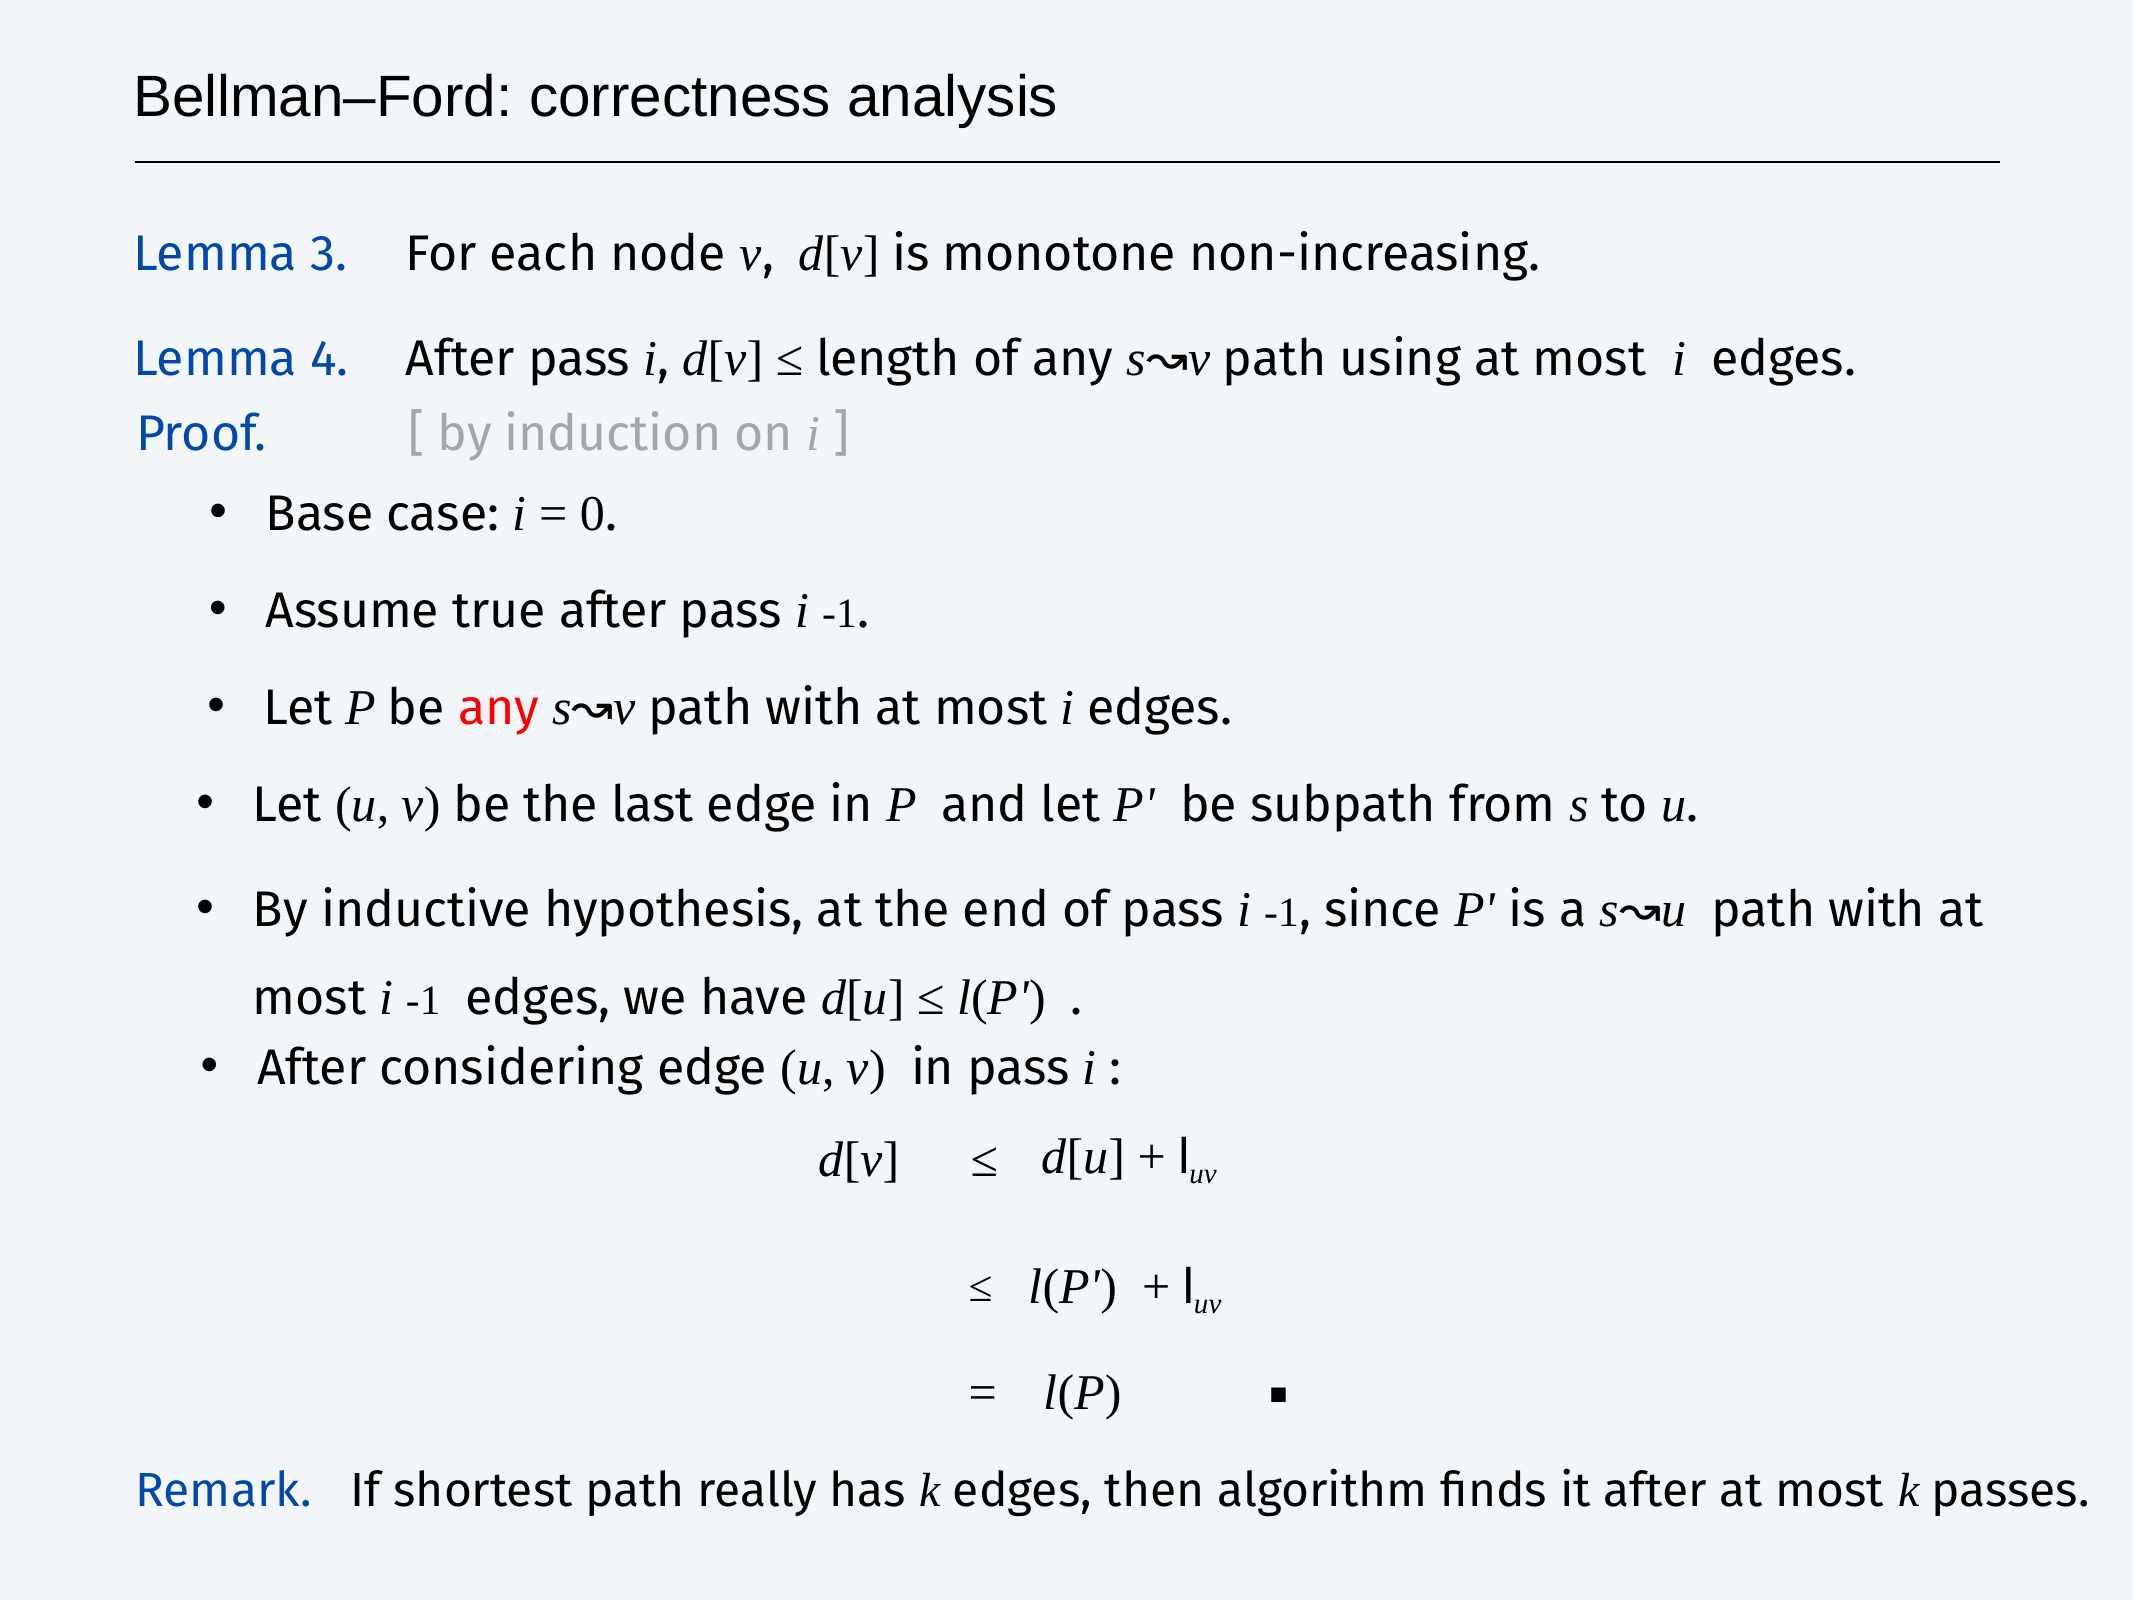

# Bellman–Ford: correctness analysis

Lemma 3.	For each node v,  d[v] is monotone non-increasing.
Lemma 4.	After pass i, d[v] ≤ length of any s↝v path using at most  i  edges.
Proof.	[ by induction on i ]
Base case: i = 0.
Assume true after pass i -1.
Let P be any s↝v path with at most i edges.
Let (u, v) be the last edge in P  and let P'  be subpath from s to u.
By inductive hypothesis, at the end of pass i -1, since P' is a s↝u  path with at most i -1  edges, we have d[u] ≤ l(P')  .
After considering edge (u, v)  in pass i :
d[u] + luv
≤   l(P')  + luv
=	l(P)	▪
d[v]	≤
Remark.   If shortest path really has k edges, then algorithm finds it after at most k passes.